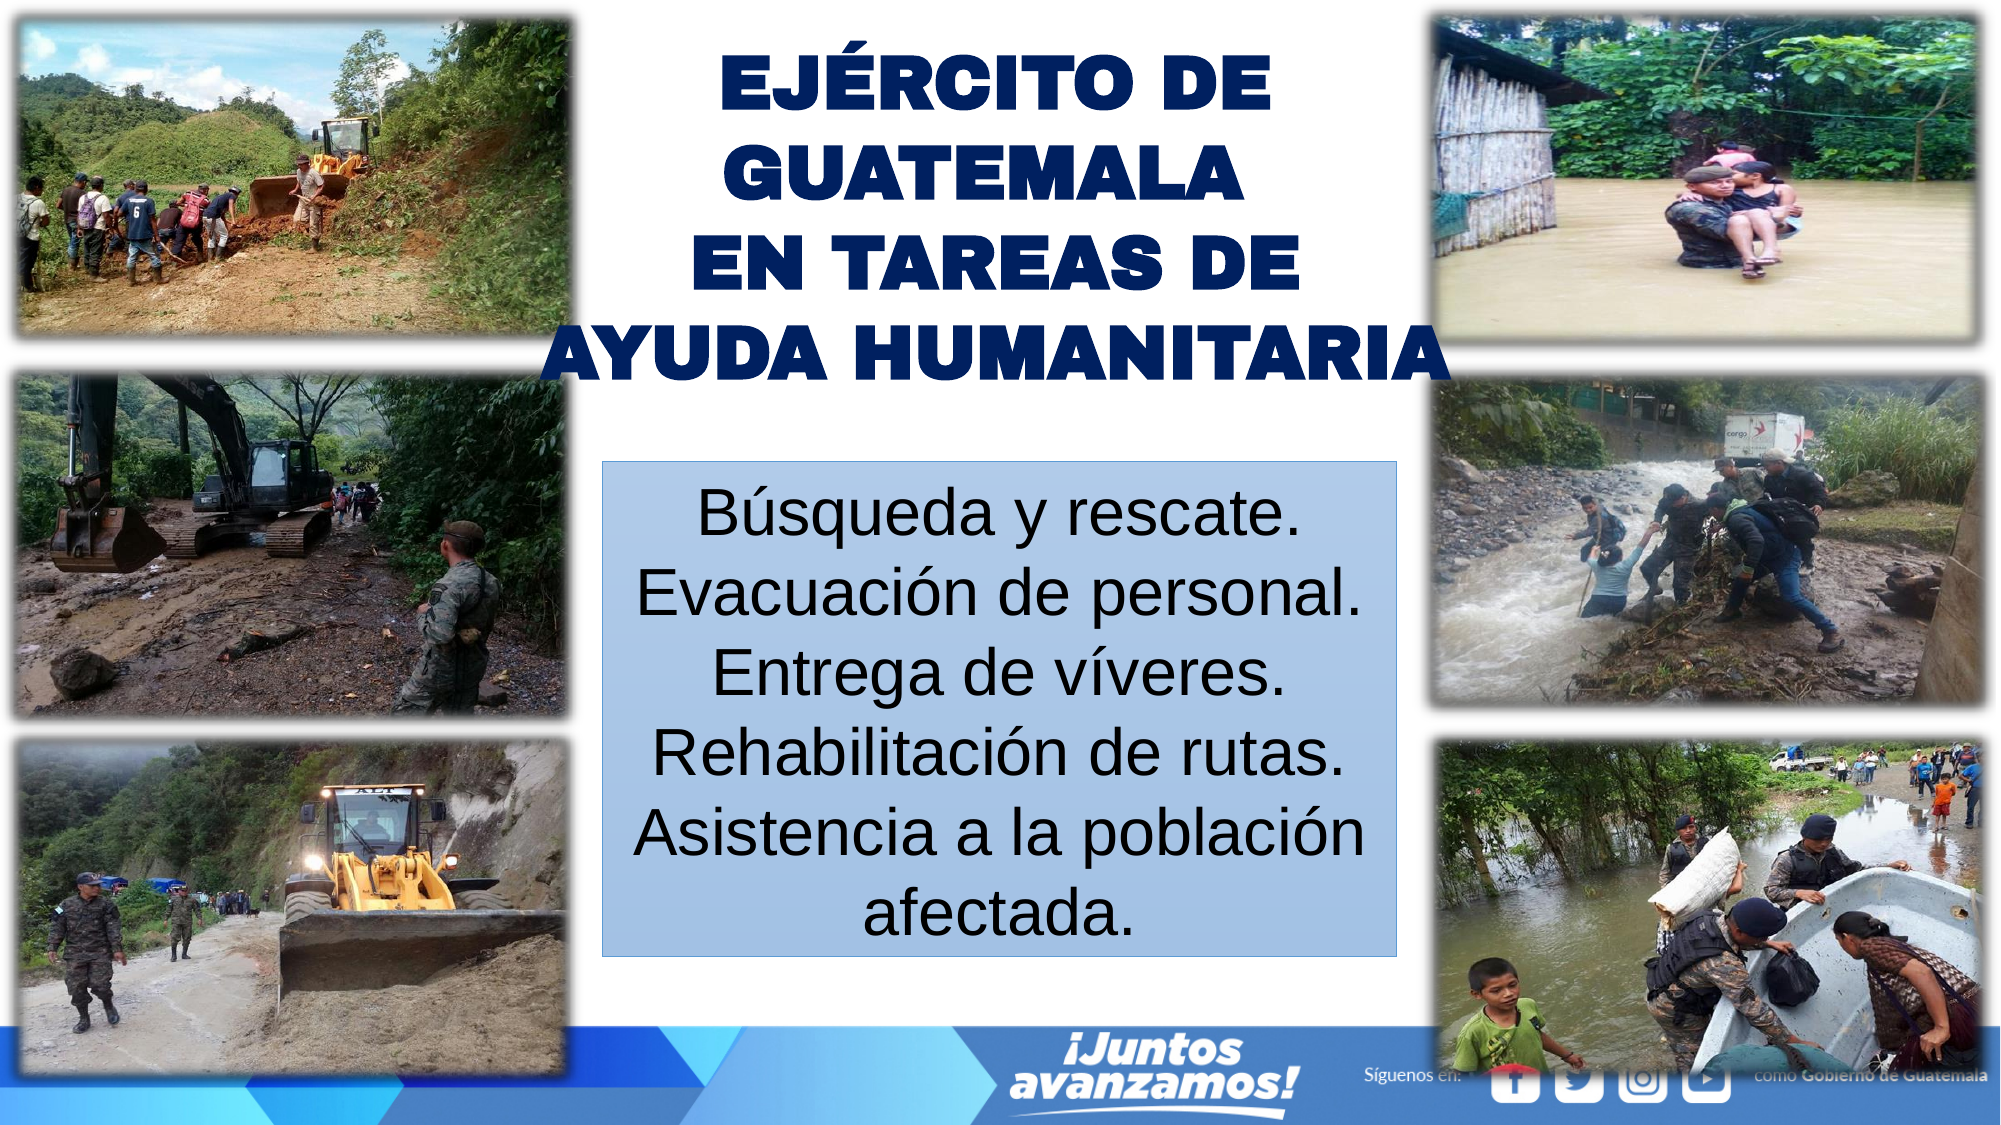

EJÉRCITO DE GUATEMALA
EN TAREAS DE AYUDA HUMANITARIA

Búsqueda y rescate.
Evacuación de personal.
Entrega de víveres.
Rehabilitación de rutas.
Asistencia a la población afectada.